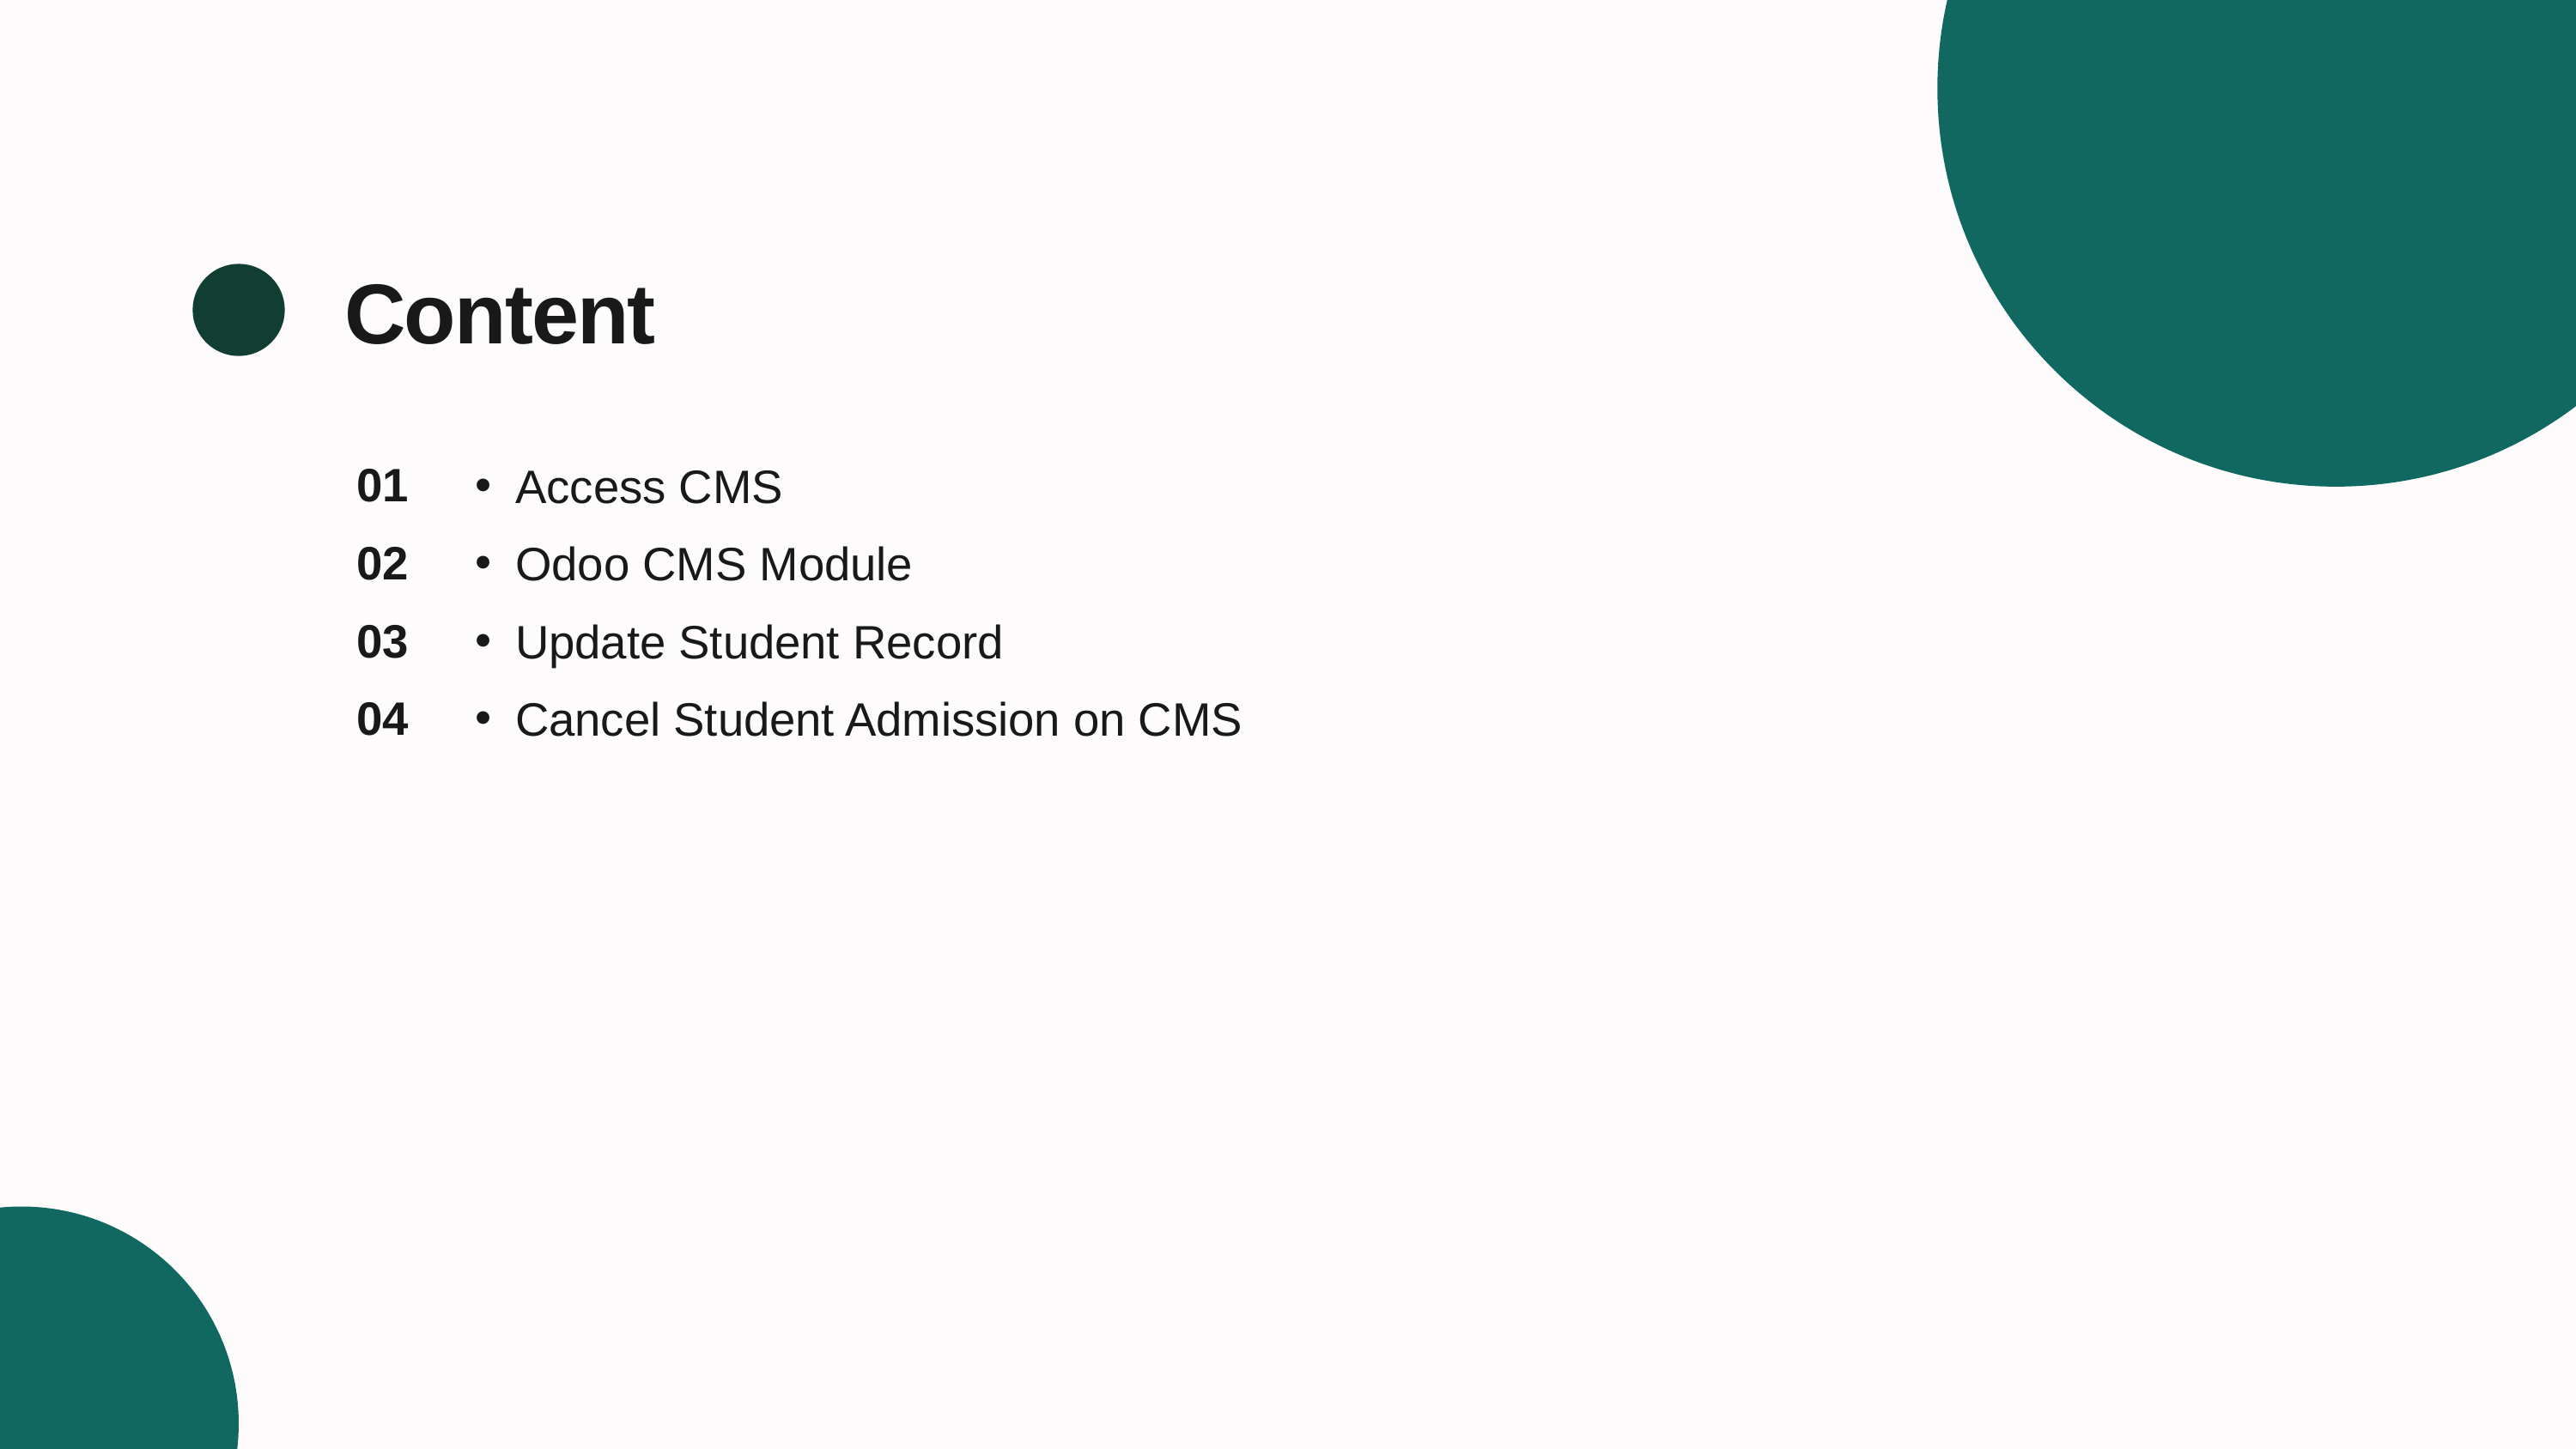

Content

01
02
03
04

Access CMS
Odoo CMS Module
Update Student Record
Cancel Student Admission on CMS